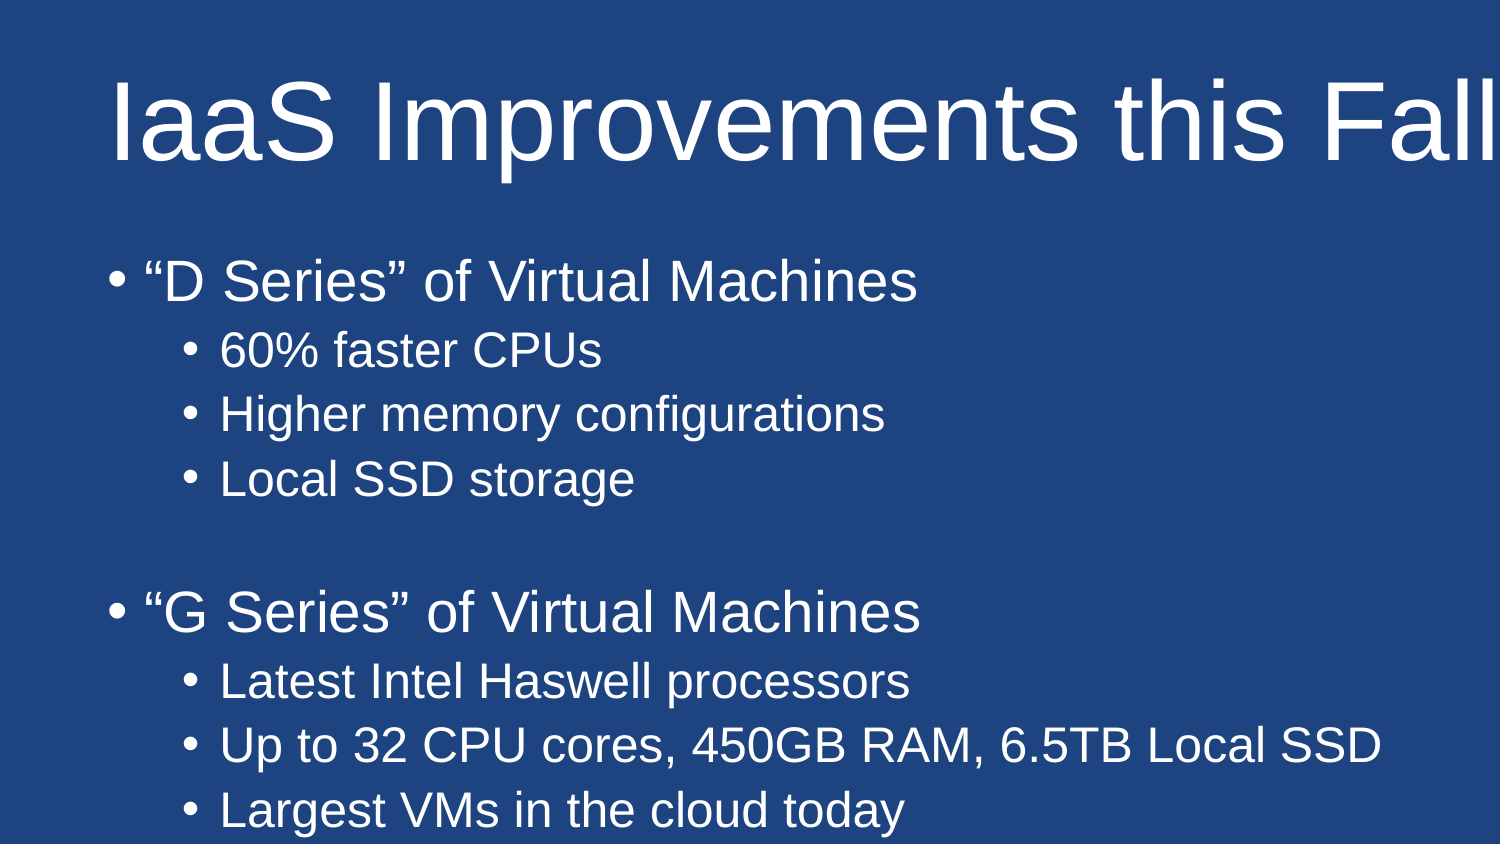

# IaaS Improvements this Fall
“D Series” of Virtual Machines
60% faster CPUs
Higher memory configurations
Local SSD storage

“G Series” of Virtual Machines
Latest Intel Haswell processors
Up to 32 CPU cores, 450GB RAM, 6.5TB Local SSD
Largest VMs in the cloud today

Premium Storage
Up to 32 TB of durable storage per VM
>50,000 disk IOPS, <1ms read latency